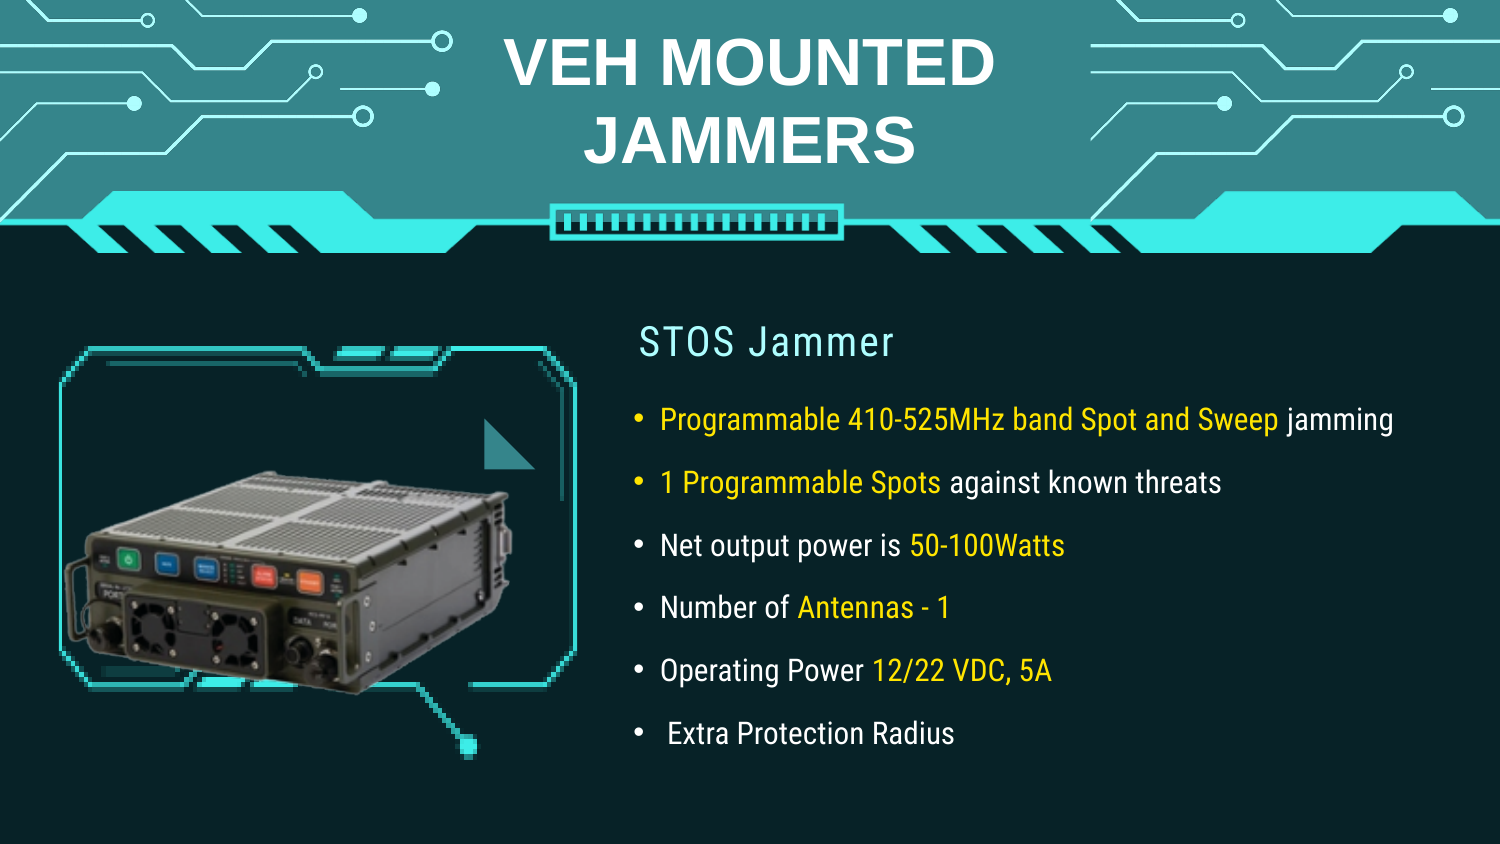

VEH MOUNTED JAMMERS

STOS Jammer

Programmable 410-525MHz band Spot and Sweep jamming
1 Programmable Spots against known threats
Net output power is 50-100Watts
Number of Antennas - 1
Operating Power 12/22 VDC, 5A
 Extra Protection Radius